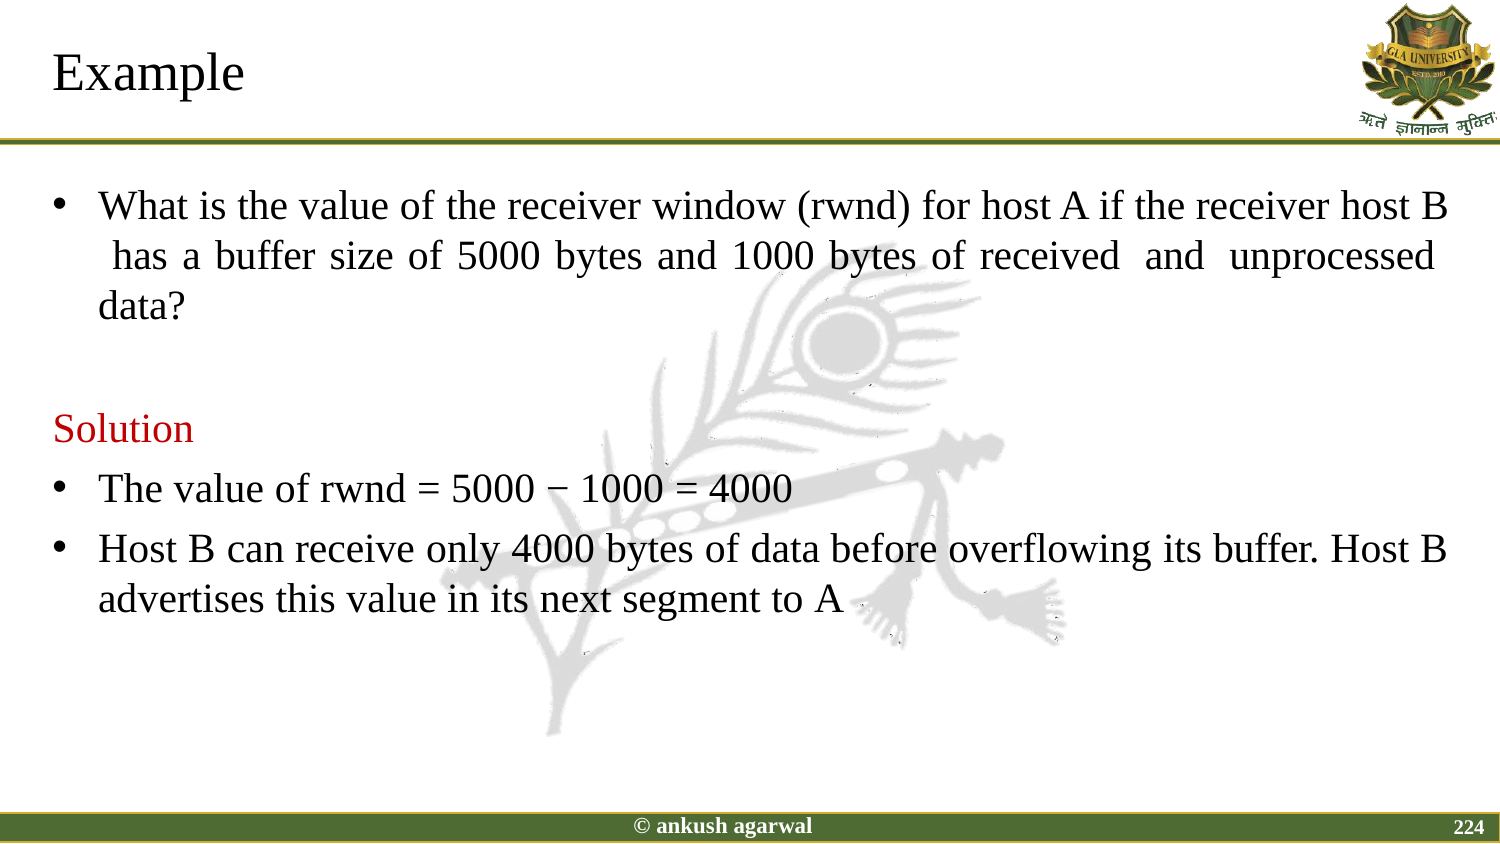

# Example
What is the value of the receiver window (rwnd) for host A if the receiver host B  has a buffer size of 5000 bytes and 1000 bytes of received and unprocessed  data?

Solution
The value of rwnd = 5000 − 1000 = 4000
Host B can receive only 4000 bytes of data before overflowing its buffer. Host B
advertises this value in its next segment to A
© ankush agarwal
224